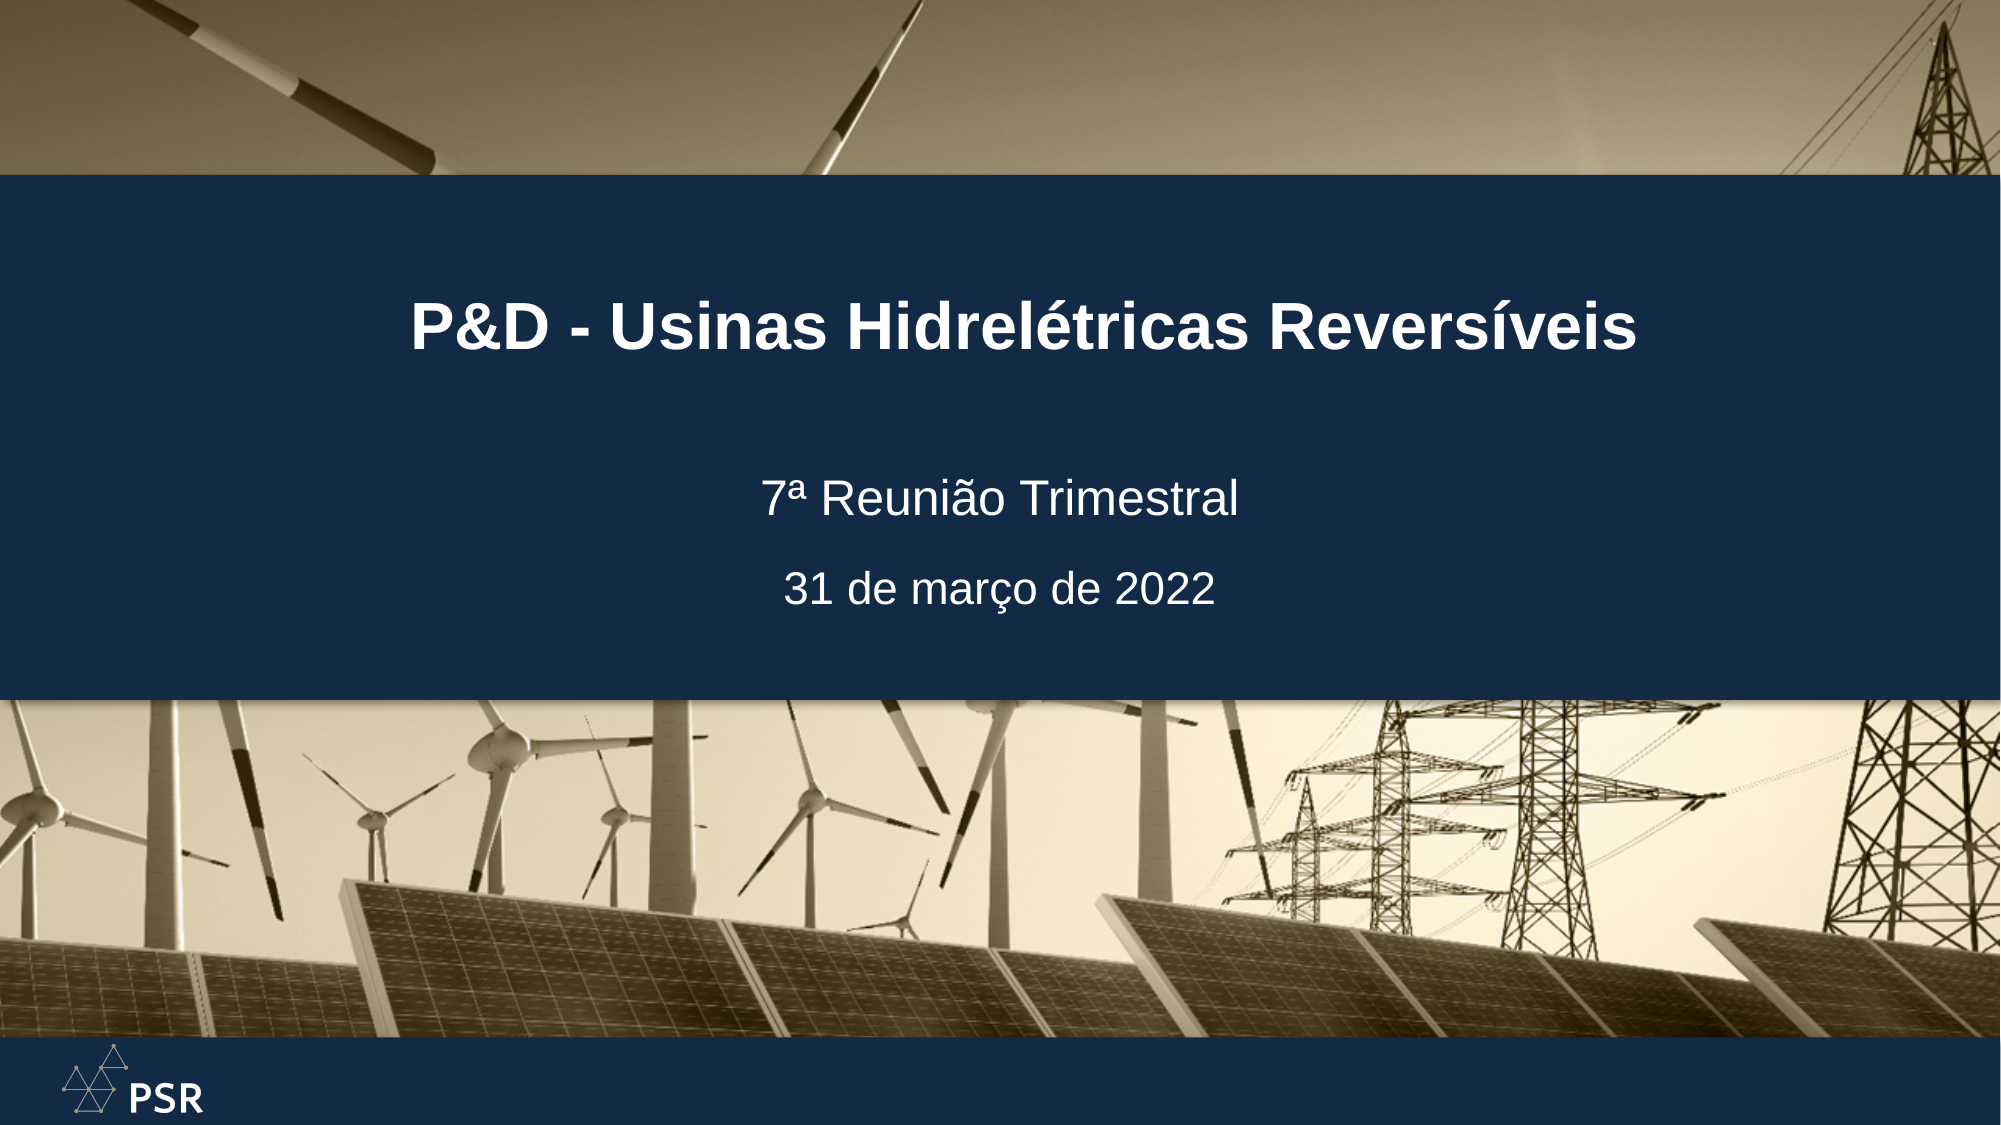

# P&D - Usinas Hidrelétricas Reversíveis
7ª Reunião Trimestral
31 de março de 2022